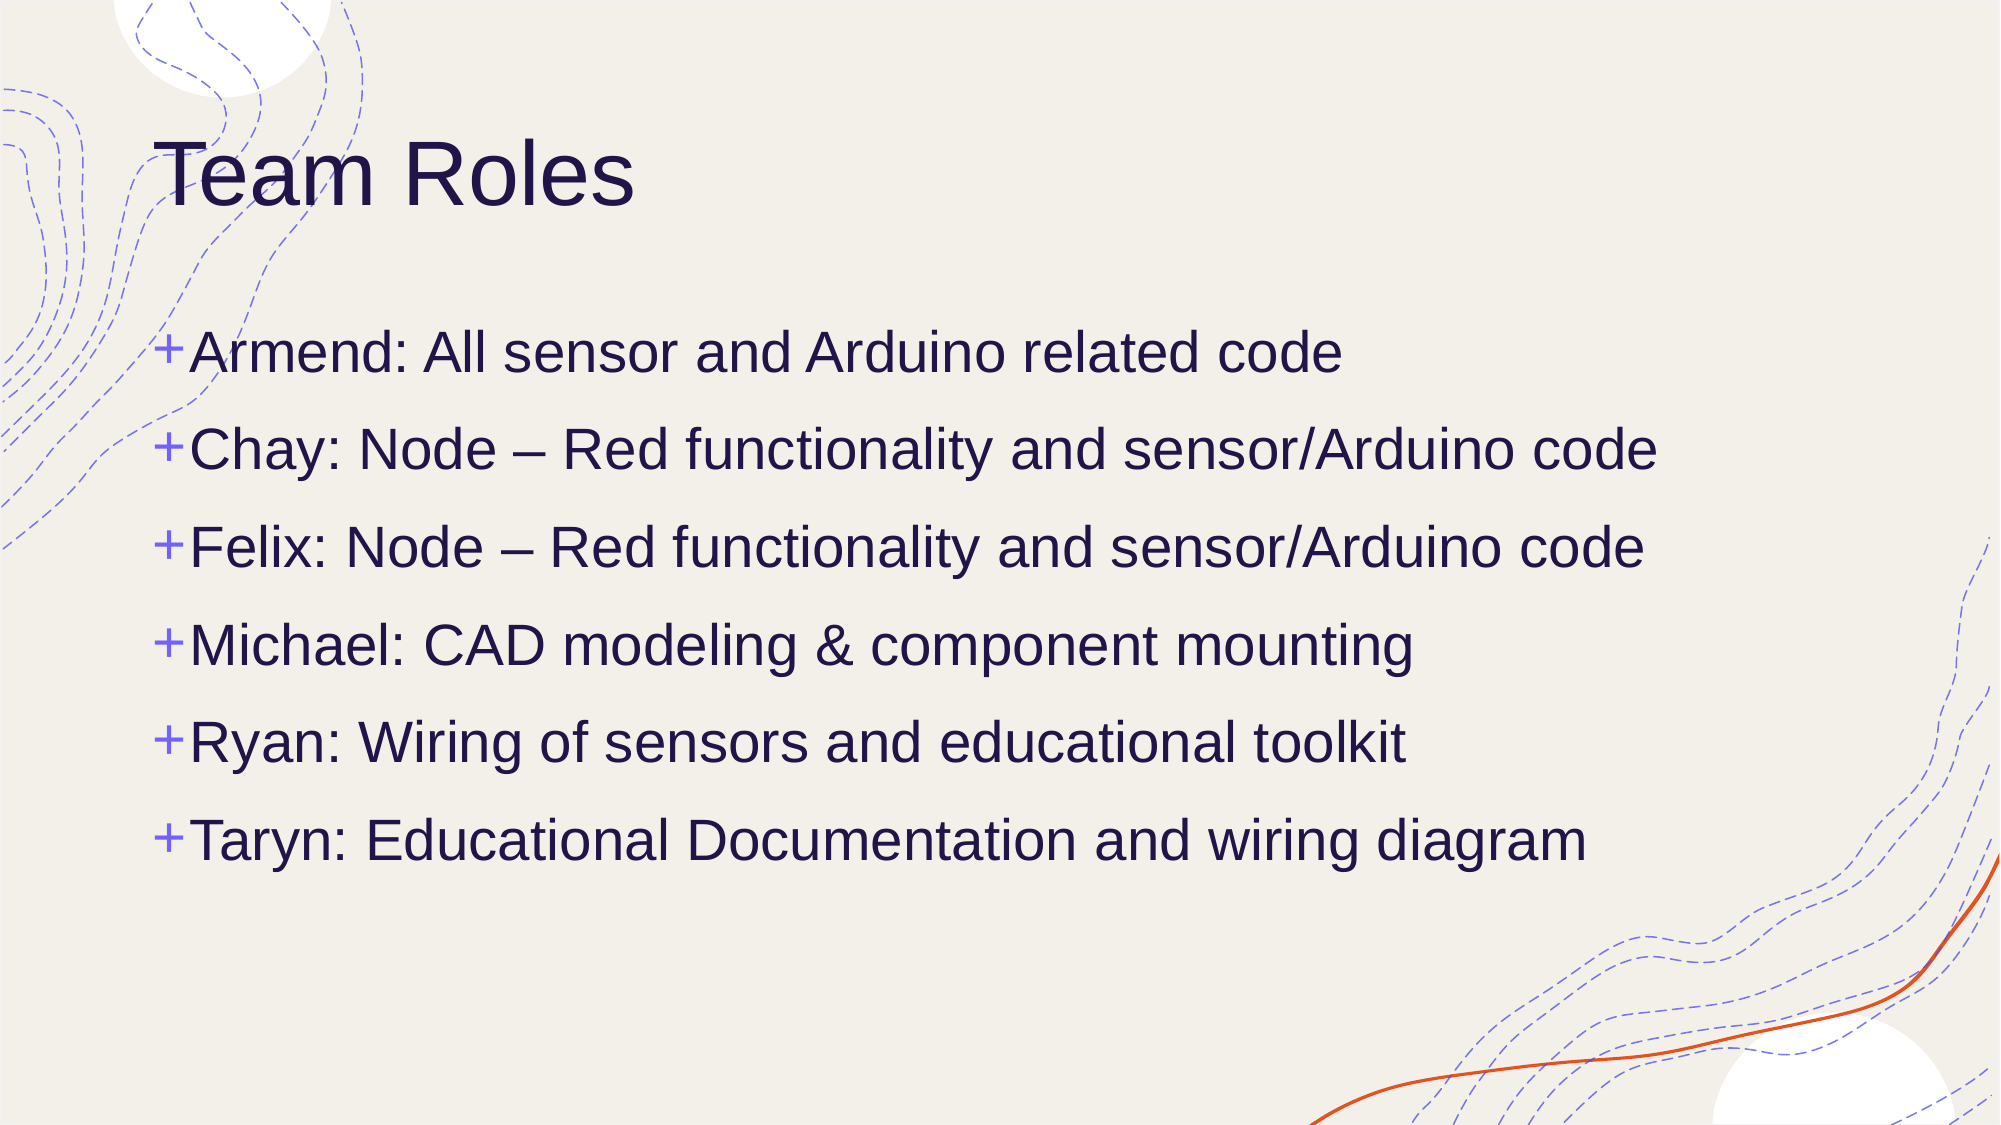

# Team Roles
Armend: All sensor and Arduino related code
Chay: Node – Red functionality and sensor/Arduino code
Felix: Node – Red functionality and sensor/Arduino code
Michael: CAD modeling & component mounting
Ryan: Wiring of sensors and educational toolkit
Taryn: Educational Documentation and wiring diagram